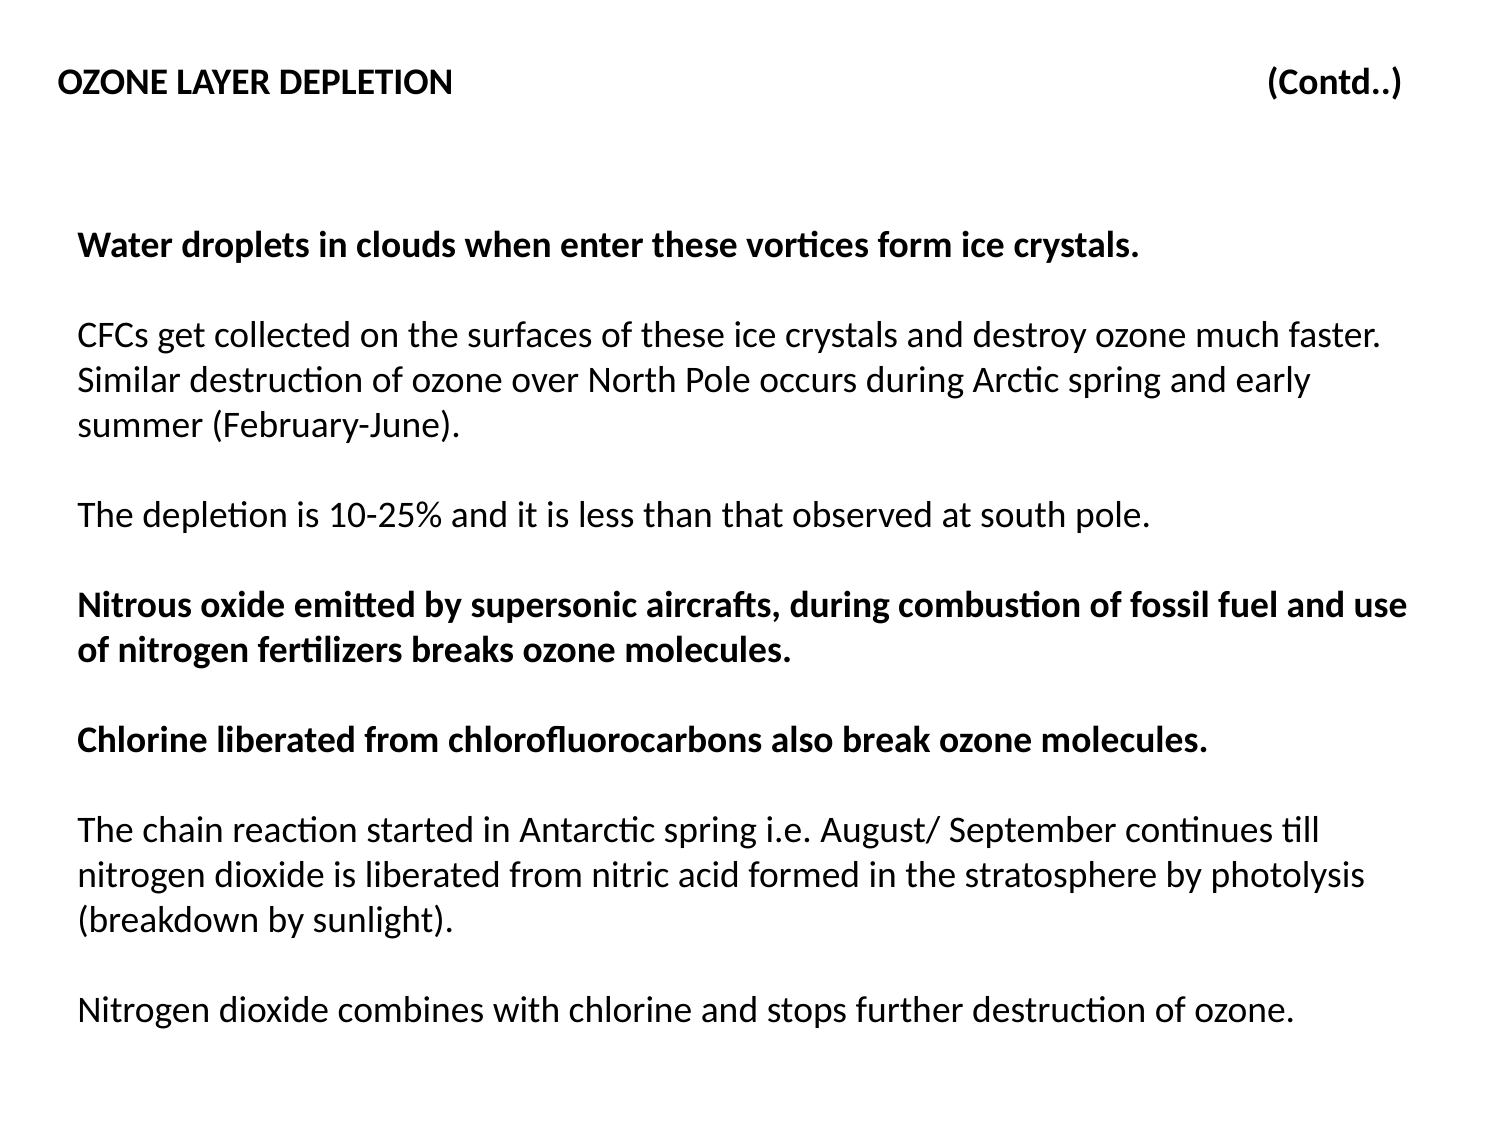

OZONE LAYER DEPLETION                                                                                                (Contd..)
Water droplets in clouds when enter these vortices form ice crystals.

CFCs get collected on the surfaces of these ice crystals and destroy ozone much faster. Similar destruction of ozone over North Pole occurs during Arctic spring and early summer (February-June).

The depletion is 10-25% and it is less than that observed at south pole.

Nitrous oxide emitted by supersonic aircrafts, during combustion of fossil fuel and use of nitrogen fertilizers breaks ozone molecules.

Chlorine liberated from chlorofluorocarbons also break ozone molecules.

The chain reaction started in Antarctic spring i.e. August/ September continues till nitrogen dioxide is liberated from nitric acid formed in the stratosphere by photolysis (breakdown by sunlight).

Nitrogen dioxide combines with chlorine and stops further destruction of ozone.